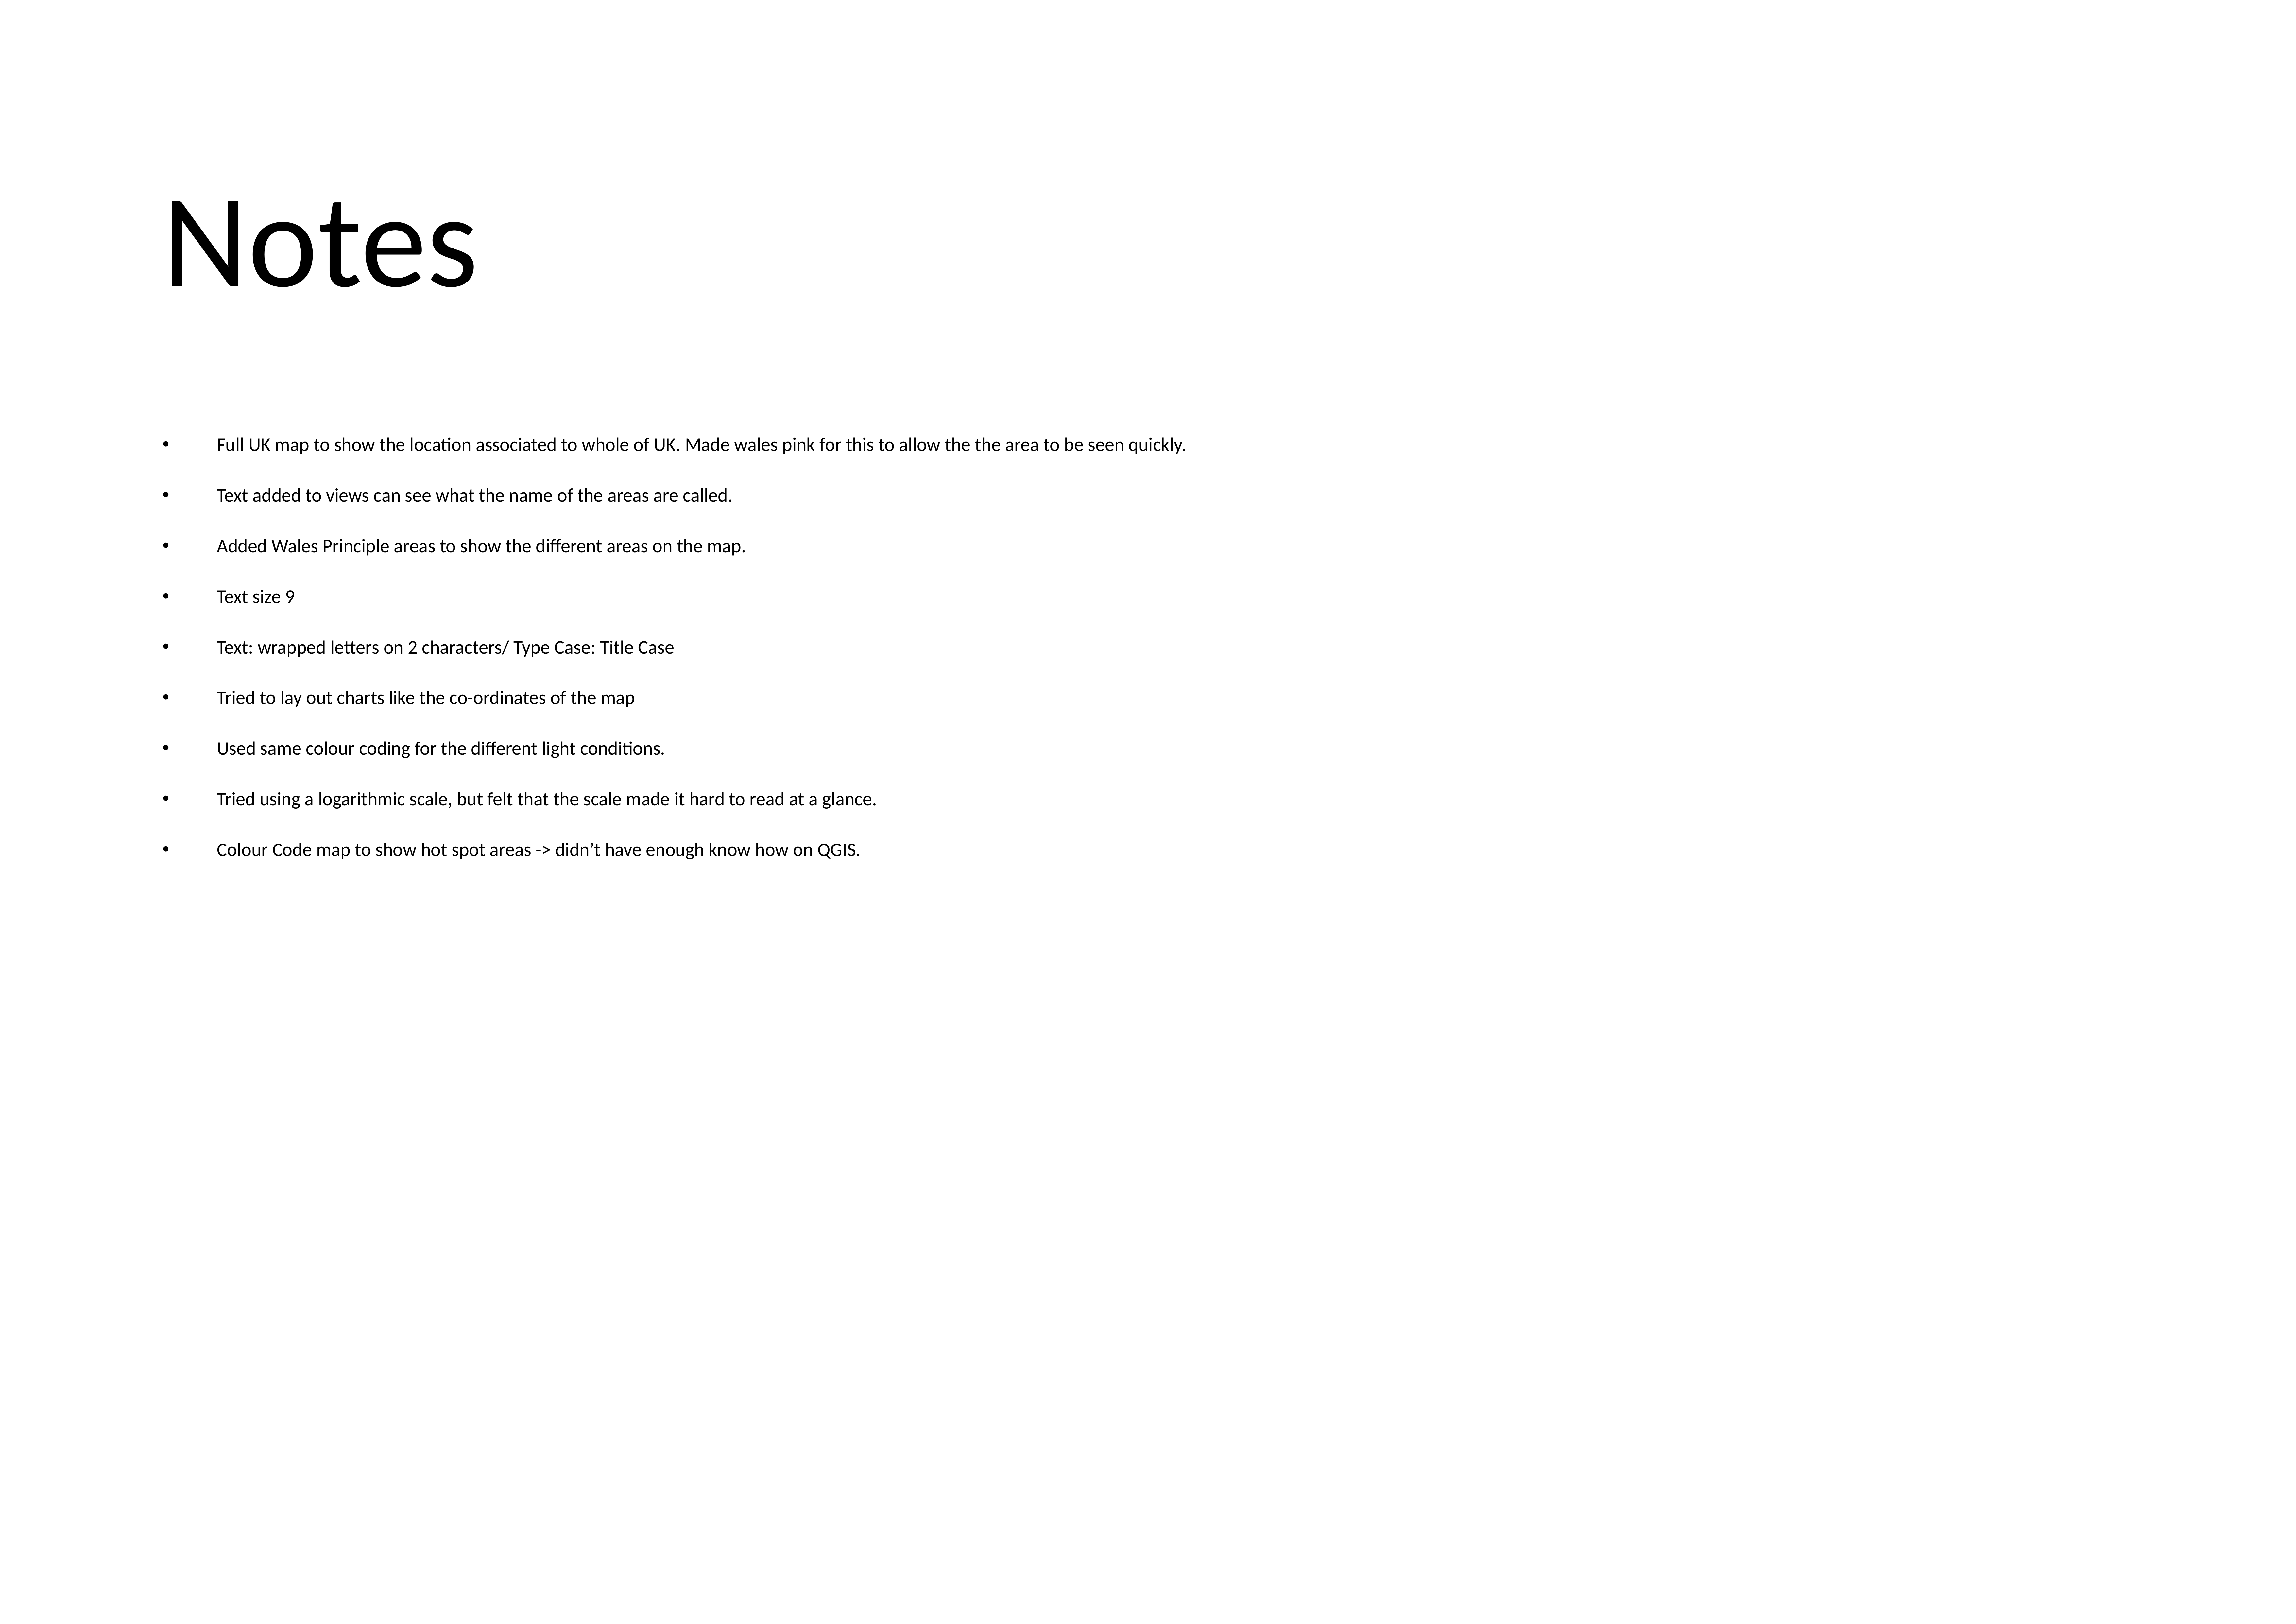

# Notes
Full UK map to show the location associated to whole of UK. Made wales pink for this to allow the the area to be seen quickly.
Text added to views can see what the name of the areas are called.
Added Wales Principle areas to show the different areas on the map.
Text size 9
Text: wrapped letters on 2 characters/ Type Case: Title Case
Tried to lay out charts like the co-ordinates of the map
Used same colour coding for the different light conditions.
Tried using a logarithmic scale, but felt that the scale made it hard to read at a glance.
Colour Code map to show hot spot areas -> didn’t have enough know how on QGIS.